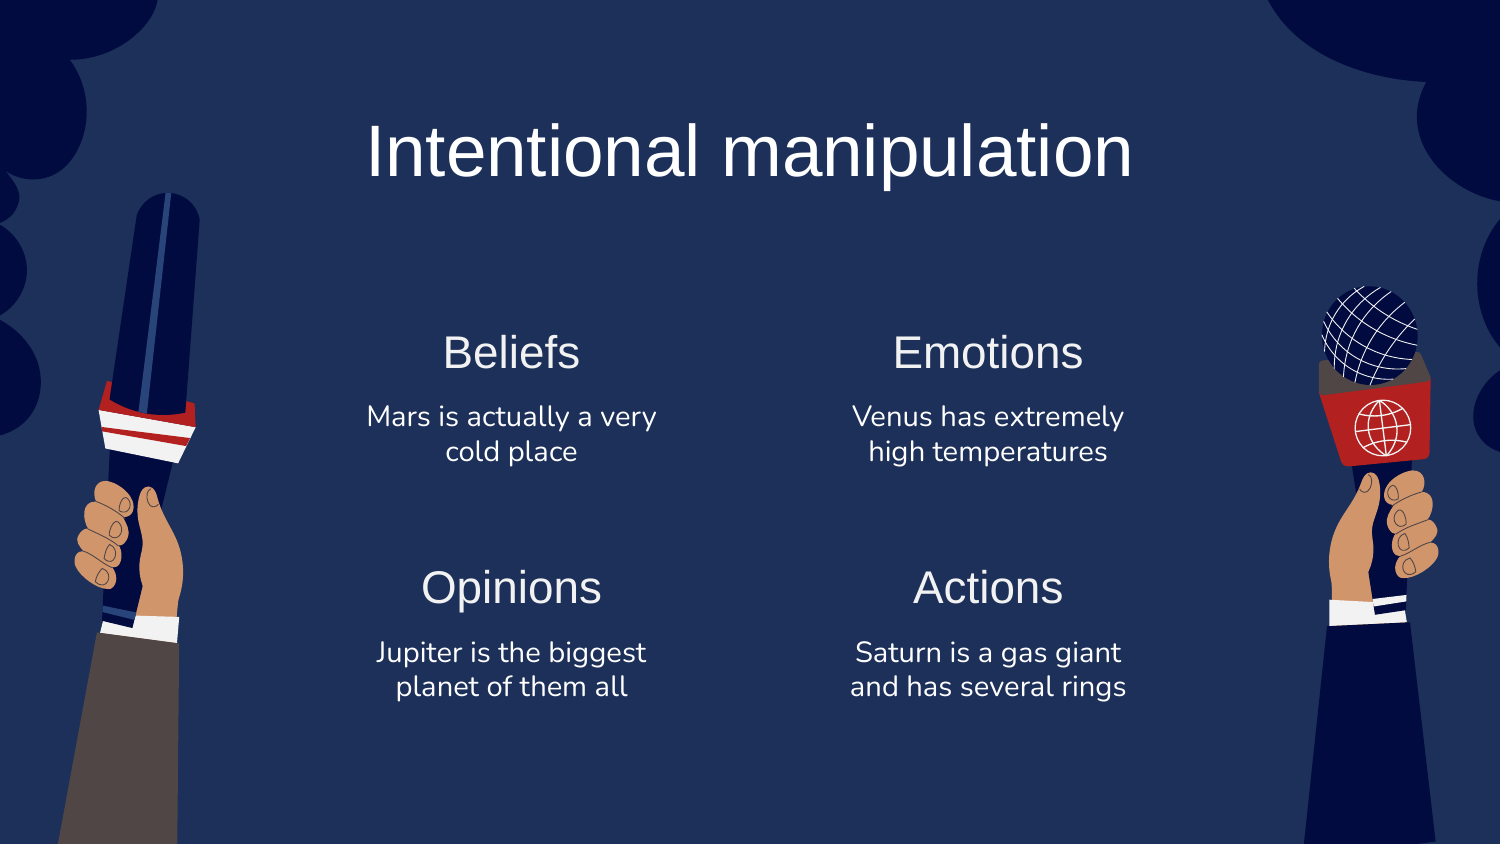

# Intentional manipulation

Beliefs
Emotions
Mars is actually a very cold place
Venus has extremely high temperatures
Opinions
Actions
Jupiter is the biggest planet of them all
Saturn is a gas giant and has several rings